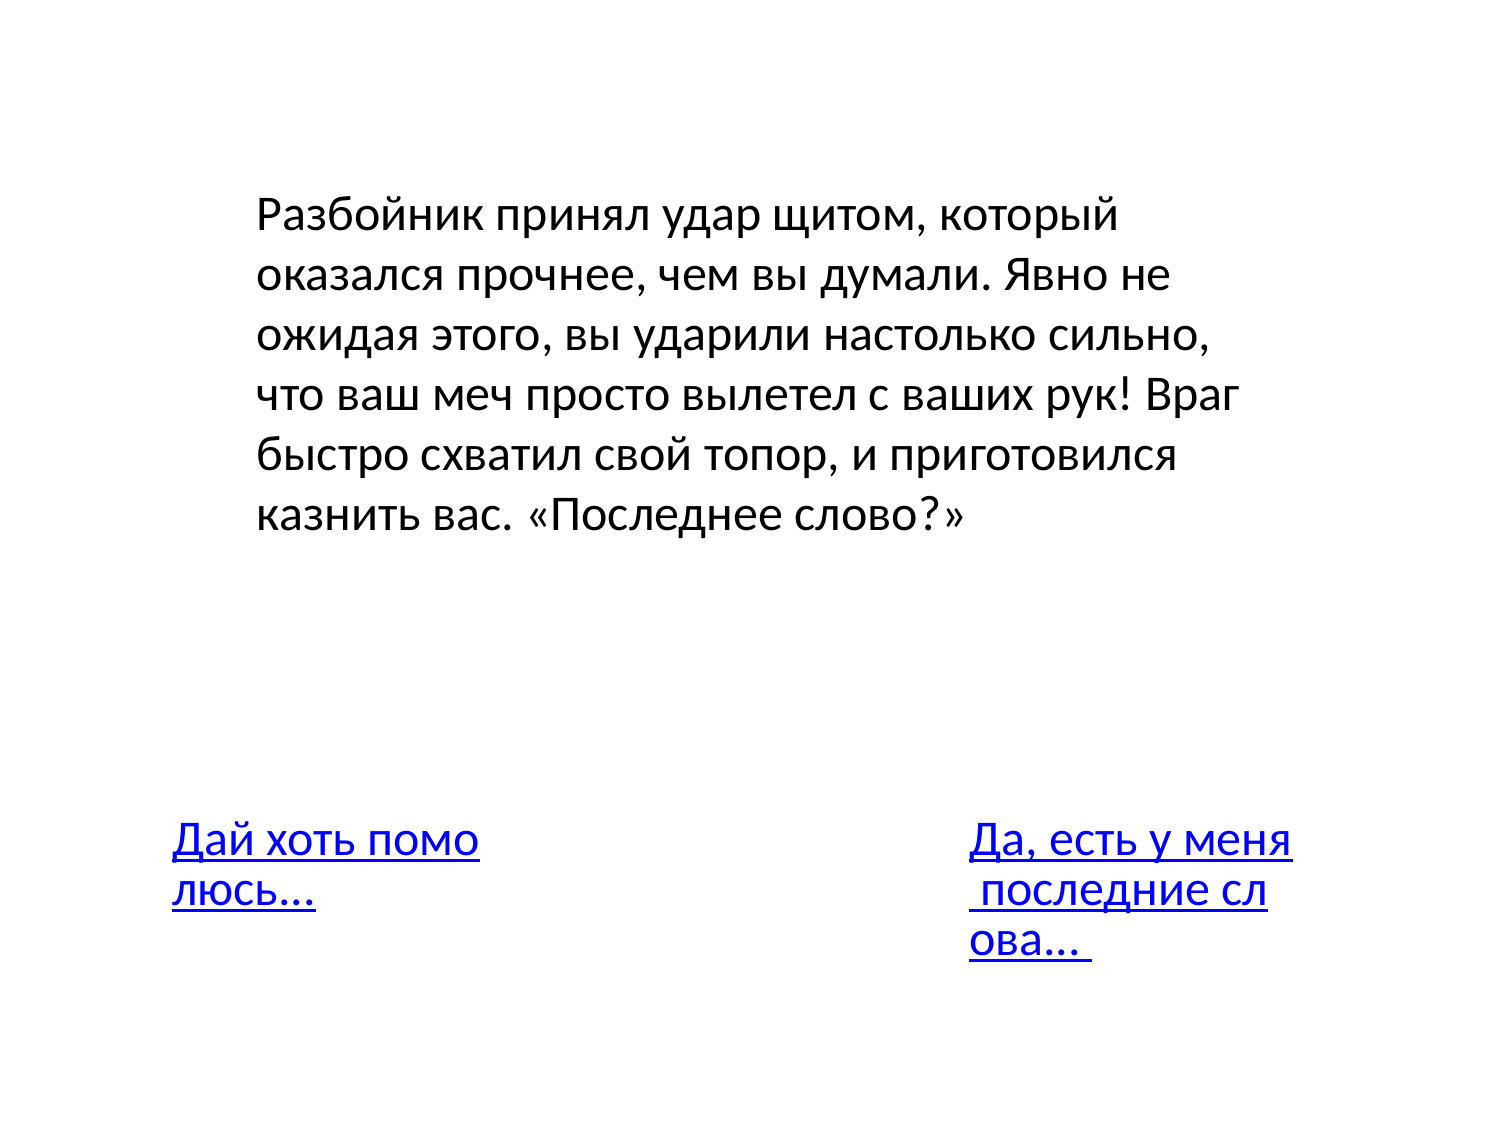

Разбойник принял удар щитом, который оказался прочнее, чем вы думали. Явно не ожидая этого, вы ударили настолько сильно, что ваш меч просто вылетел с ваших рук! Враг быстро схватил свой топор, и приготовился казнить вас. «Последнее слово?»
Дай хоть помолюсь...
Да, есть у меня последние слова...